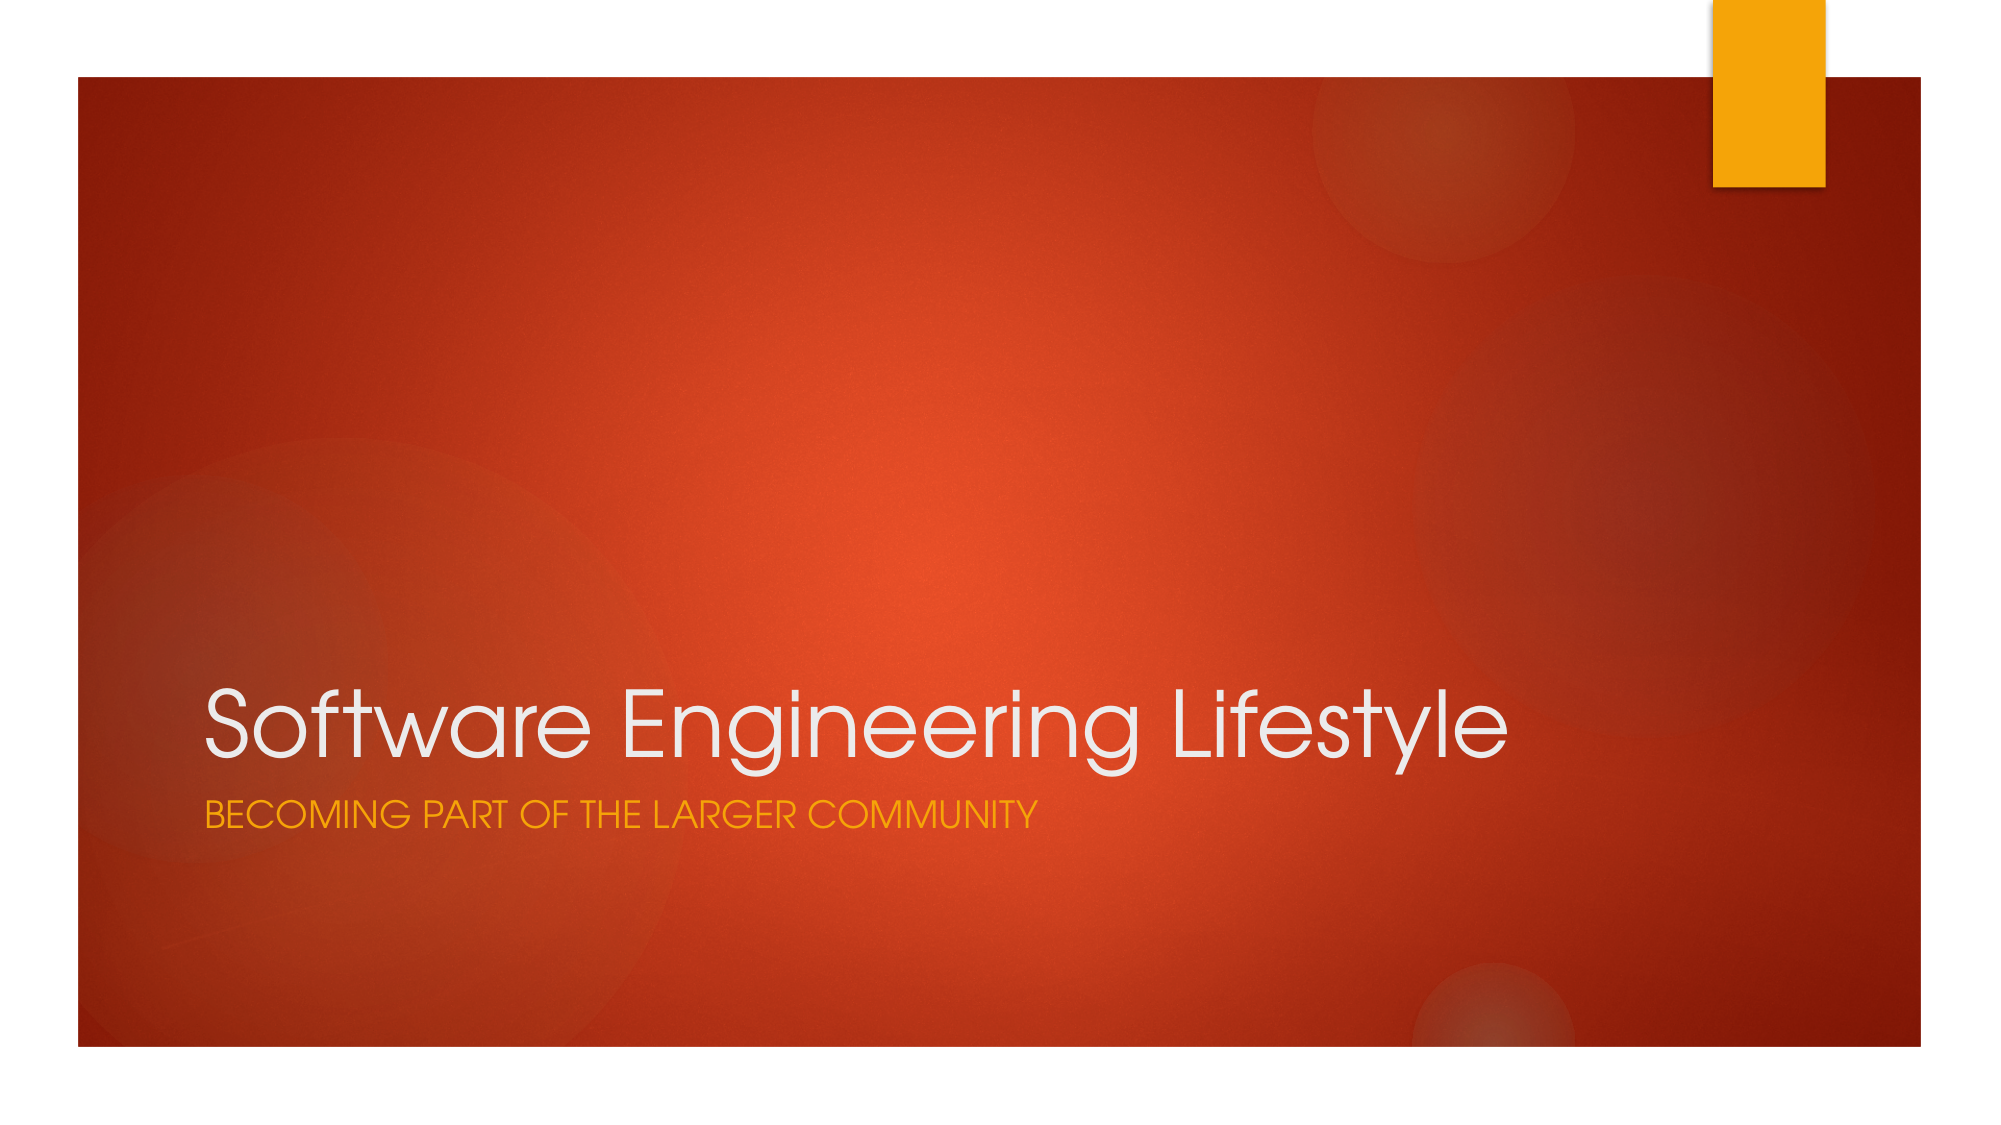

# Software Engineering Lifestyle
Becoming part of the larger community